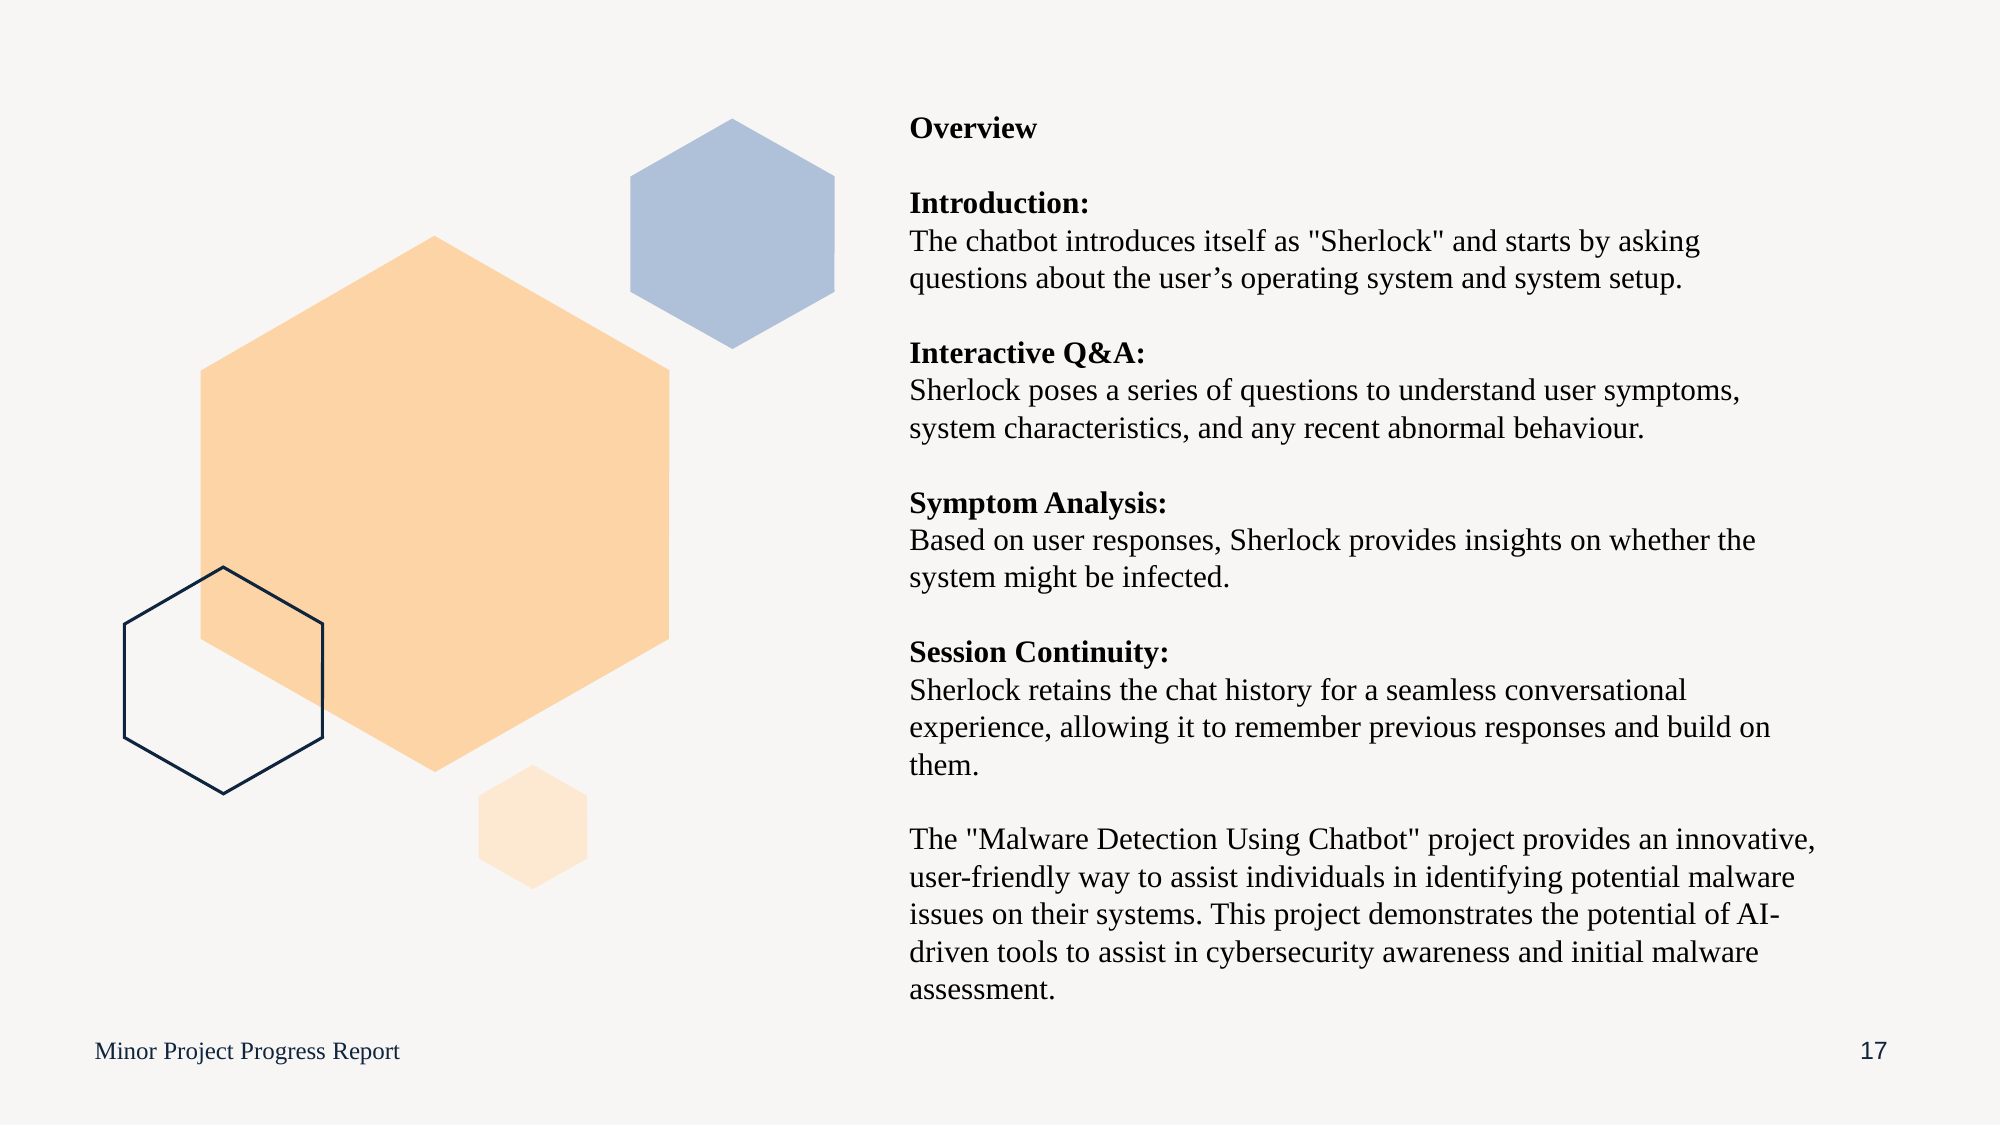

Overview

Introduction:
The chatbot introduces itself as "Sherlock" and starts by asking questions about the user’s operating system and system setup.

Interactive Q&A:
Sherlock poses a series of questions to understand user symptoms, system characteristics, and any recent abnormal behaviour.

Symptom Analysis:
Based on user responses, Sherlock provides insights on whether the system might be infected.

Session Continuity:
Sherlock retains the chat history for a seamless conversational experience, allowing it to remember previous responses and build on them.

The "Malware Detection Using Chatbot" project provides an innovative, user-friendly way to assist individuals in identifying potential malware issues on their systems. This project demonstrates the potential of AI-driven tools to assist in cybersecurity awareness and initial malware assessment.
Minor Project Progress Report
17